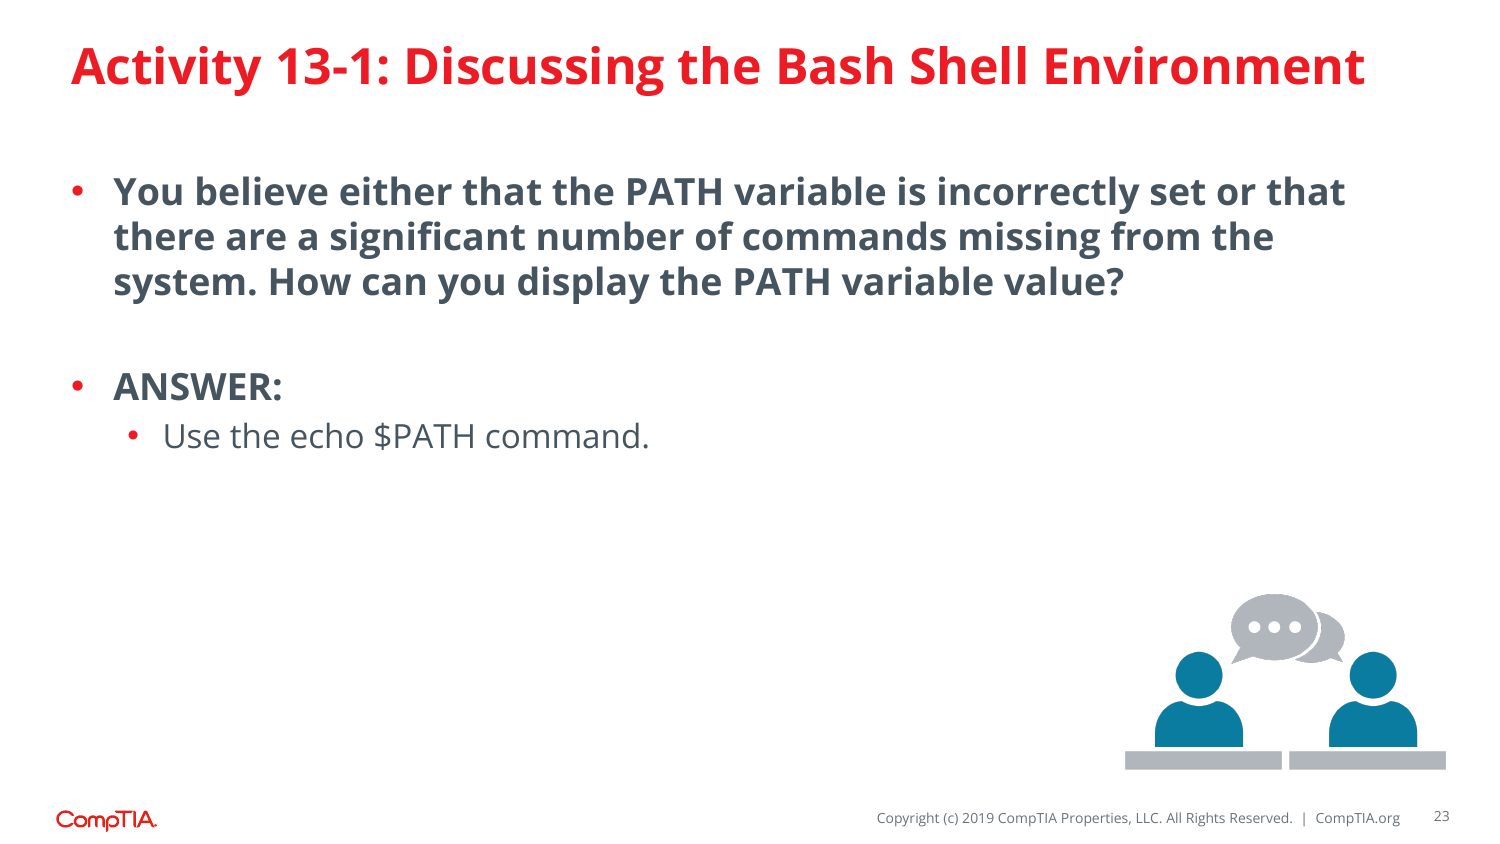

# Activity 13-1: Discussing the Bash Shell Environment
You believe either that the PATH variable is incorrectly set or that there are a significant number of commands missing from the system. How can you display the PATH variable value?

ANSWER:
Use the echo $PATH command.

23